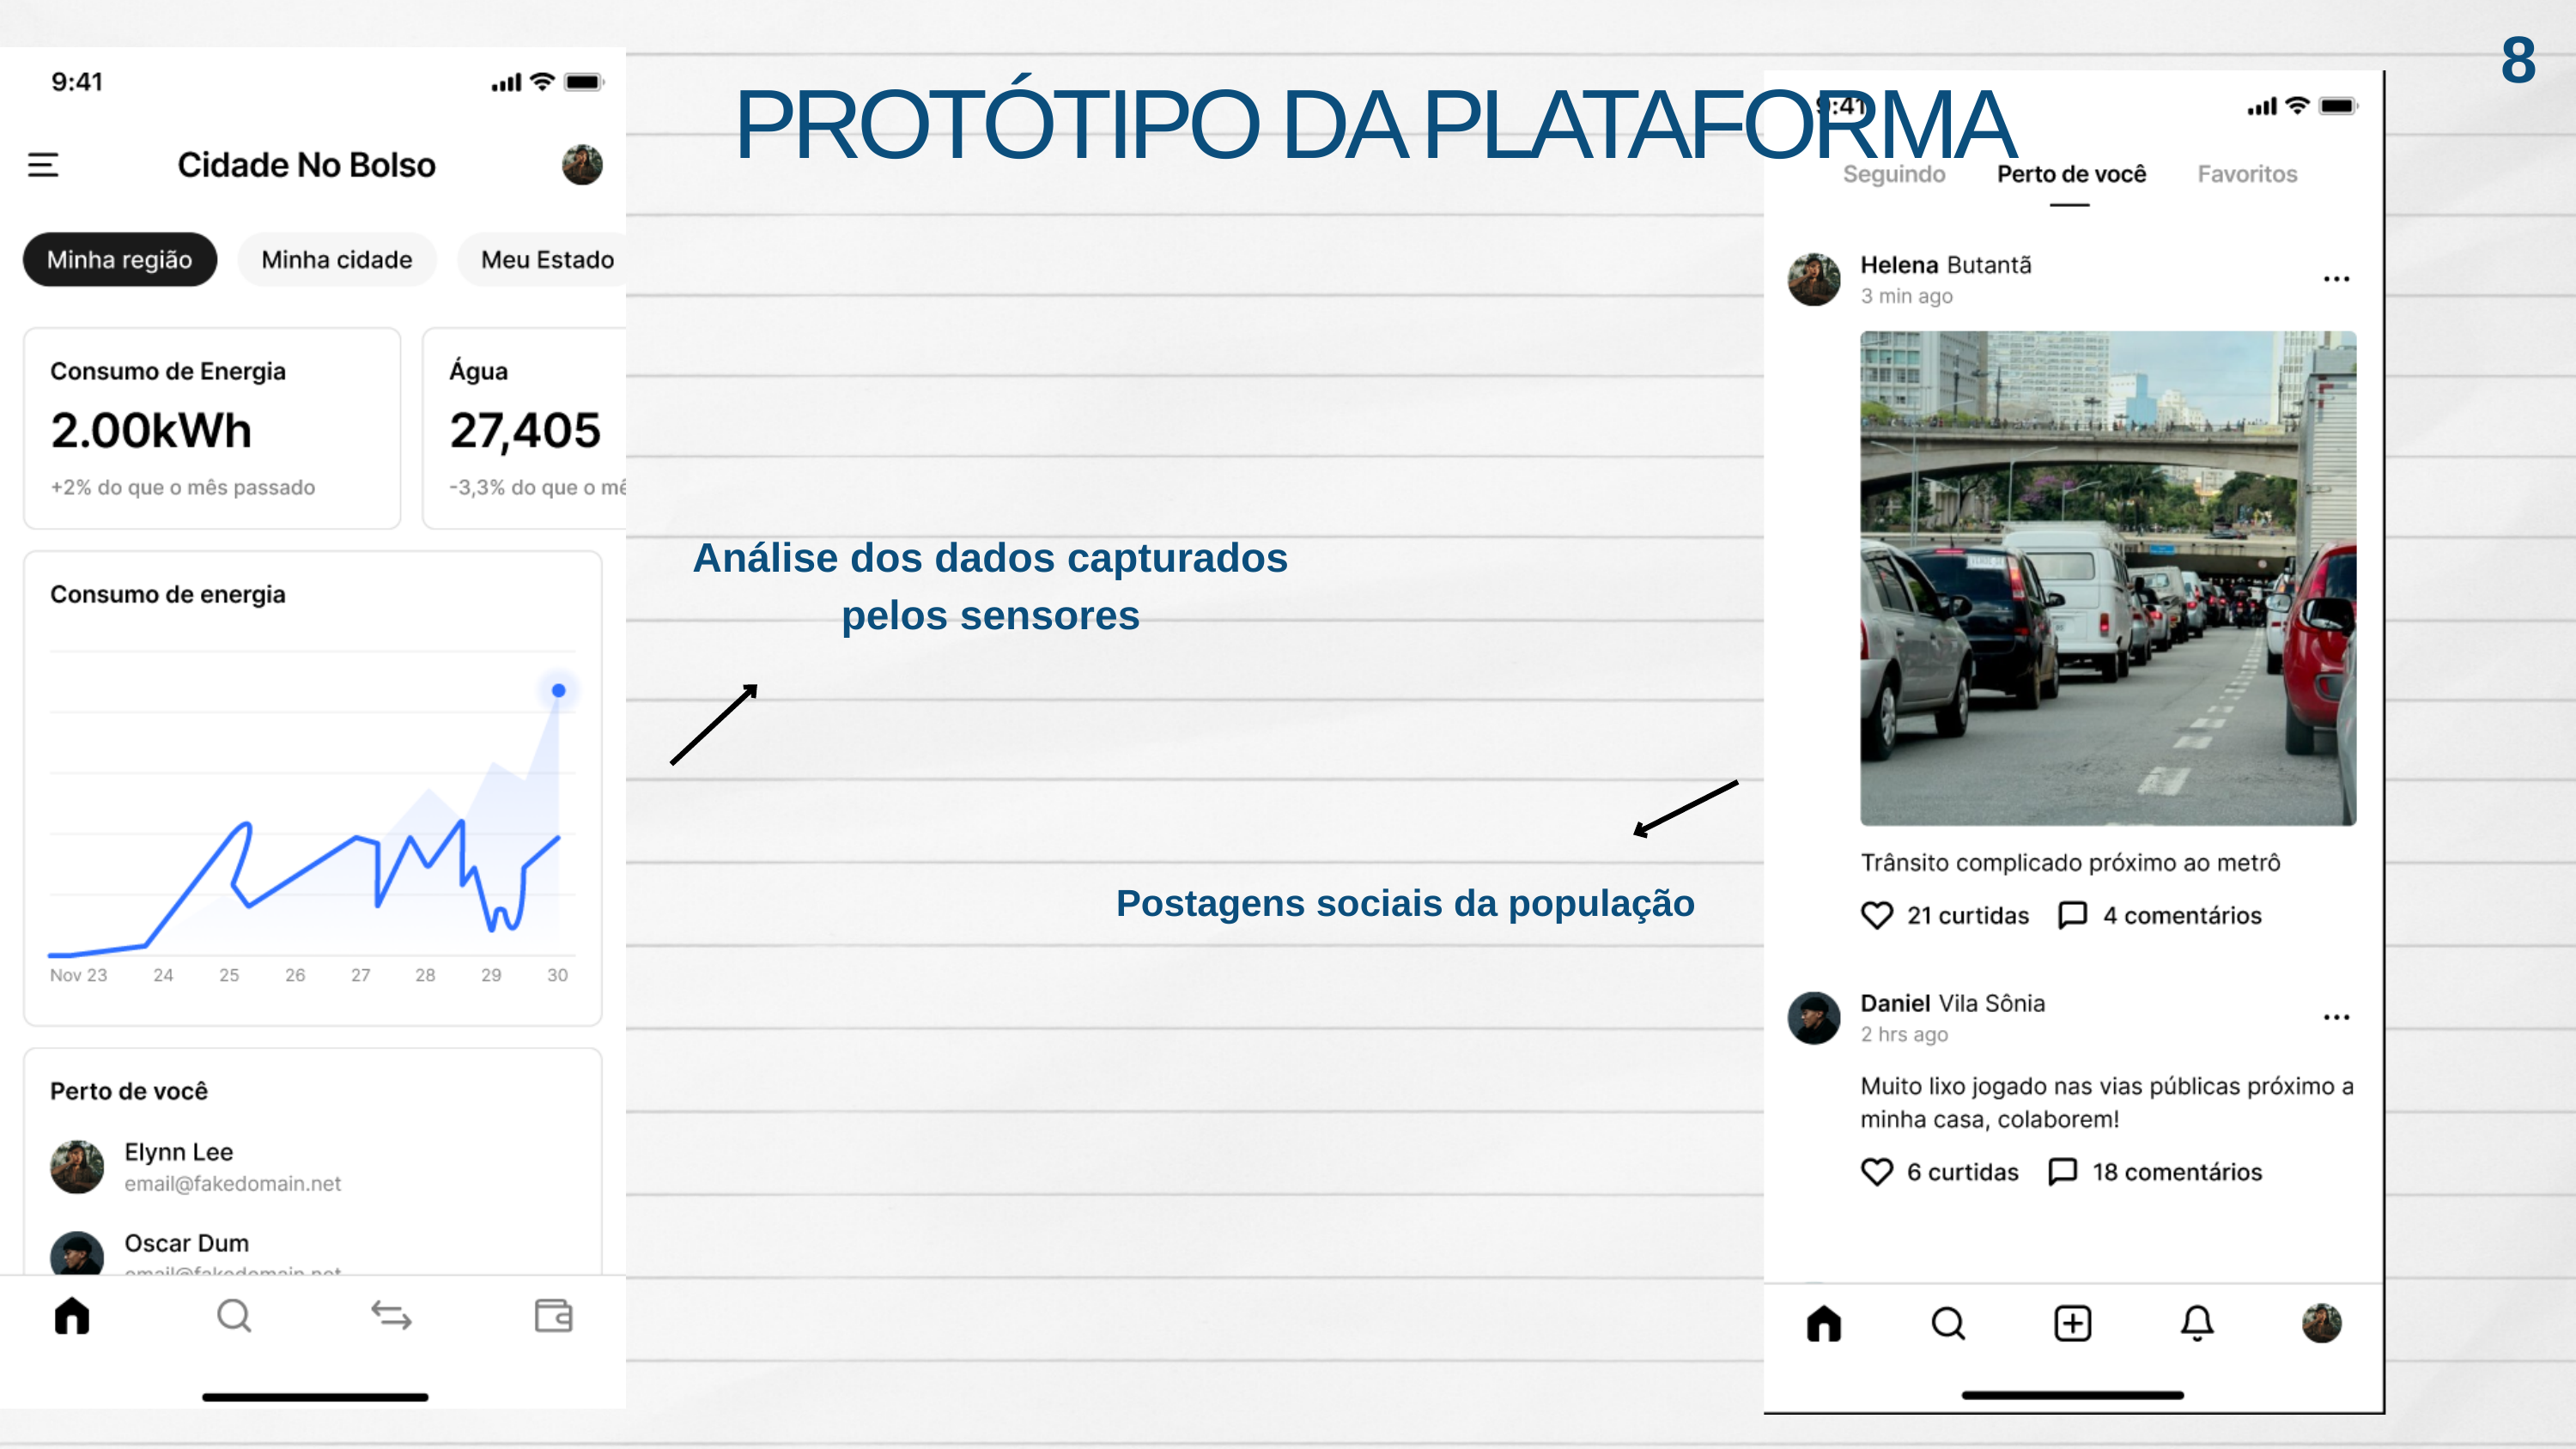

8

PROTÓTIPO DA PLATAFORMA
Análise dos dados capturados pelos sensores

Postagens sociais da população